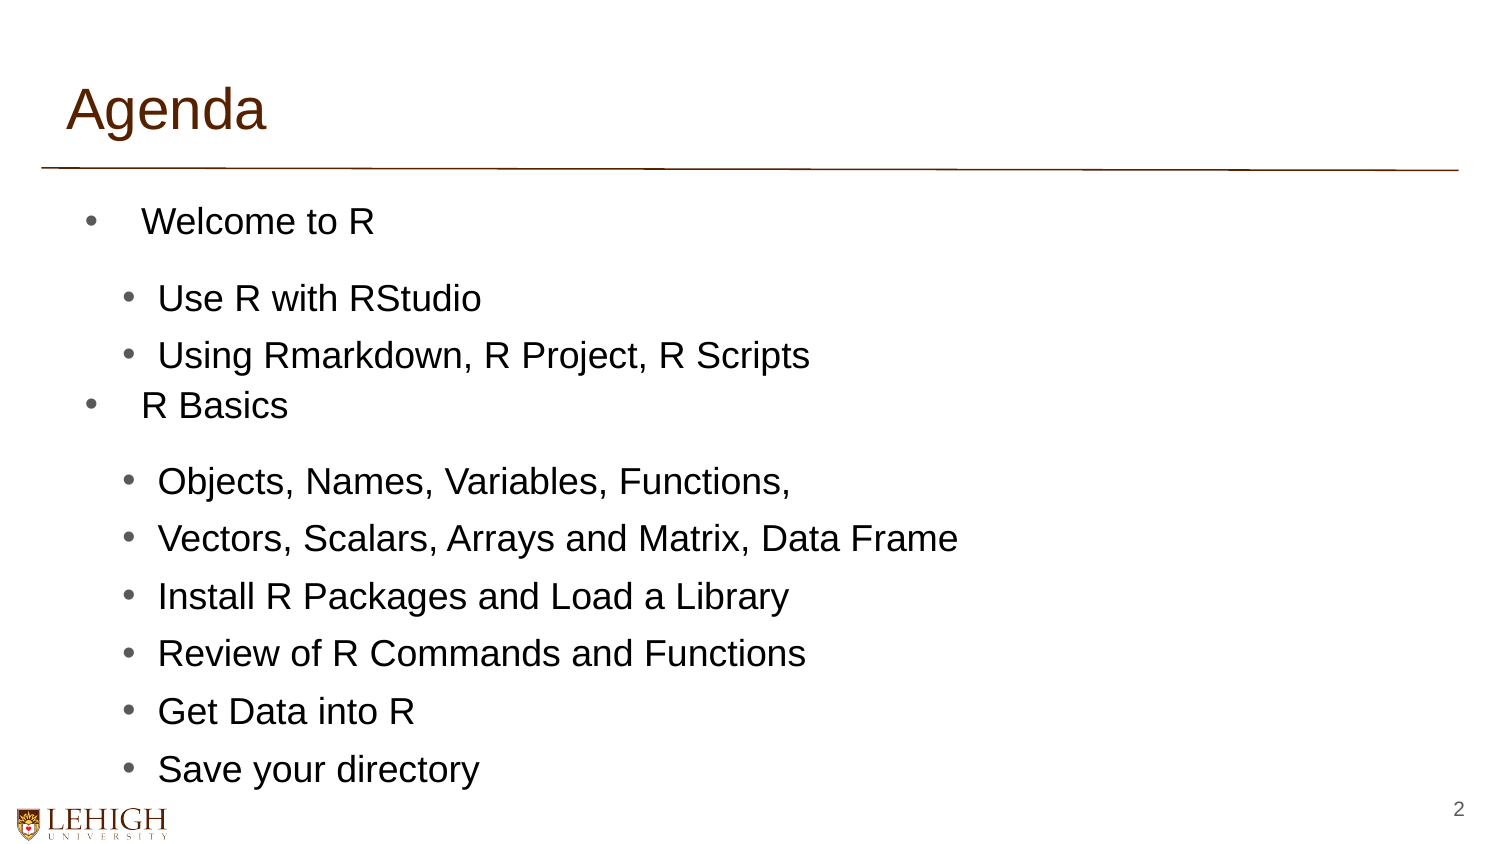

# Agenda
Welcome to R
Use R with RStudio
Using Rmarkdown, R Project, R Scripts
R Basics
Objects, Names, Variables, Functions,
Vectors, Scalars, Arrays and Matrix, Data Frame
Install R Packages and Load a Library
Review of R Commands and Functions
Get Data into R
Save your directory
2